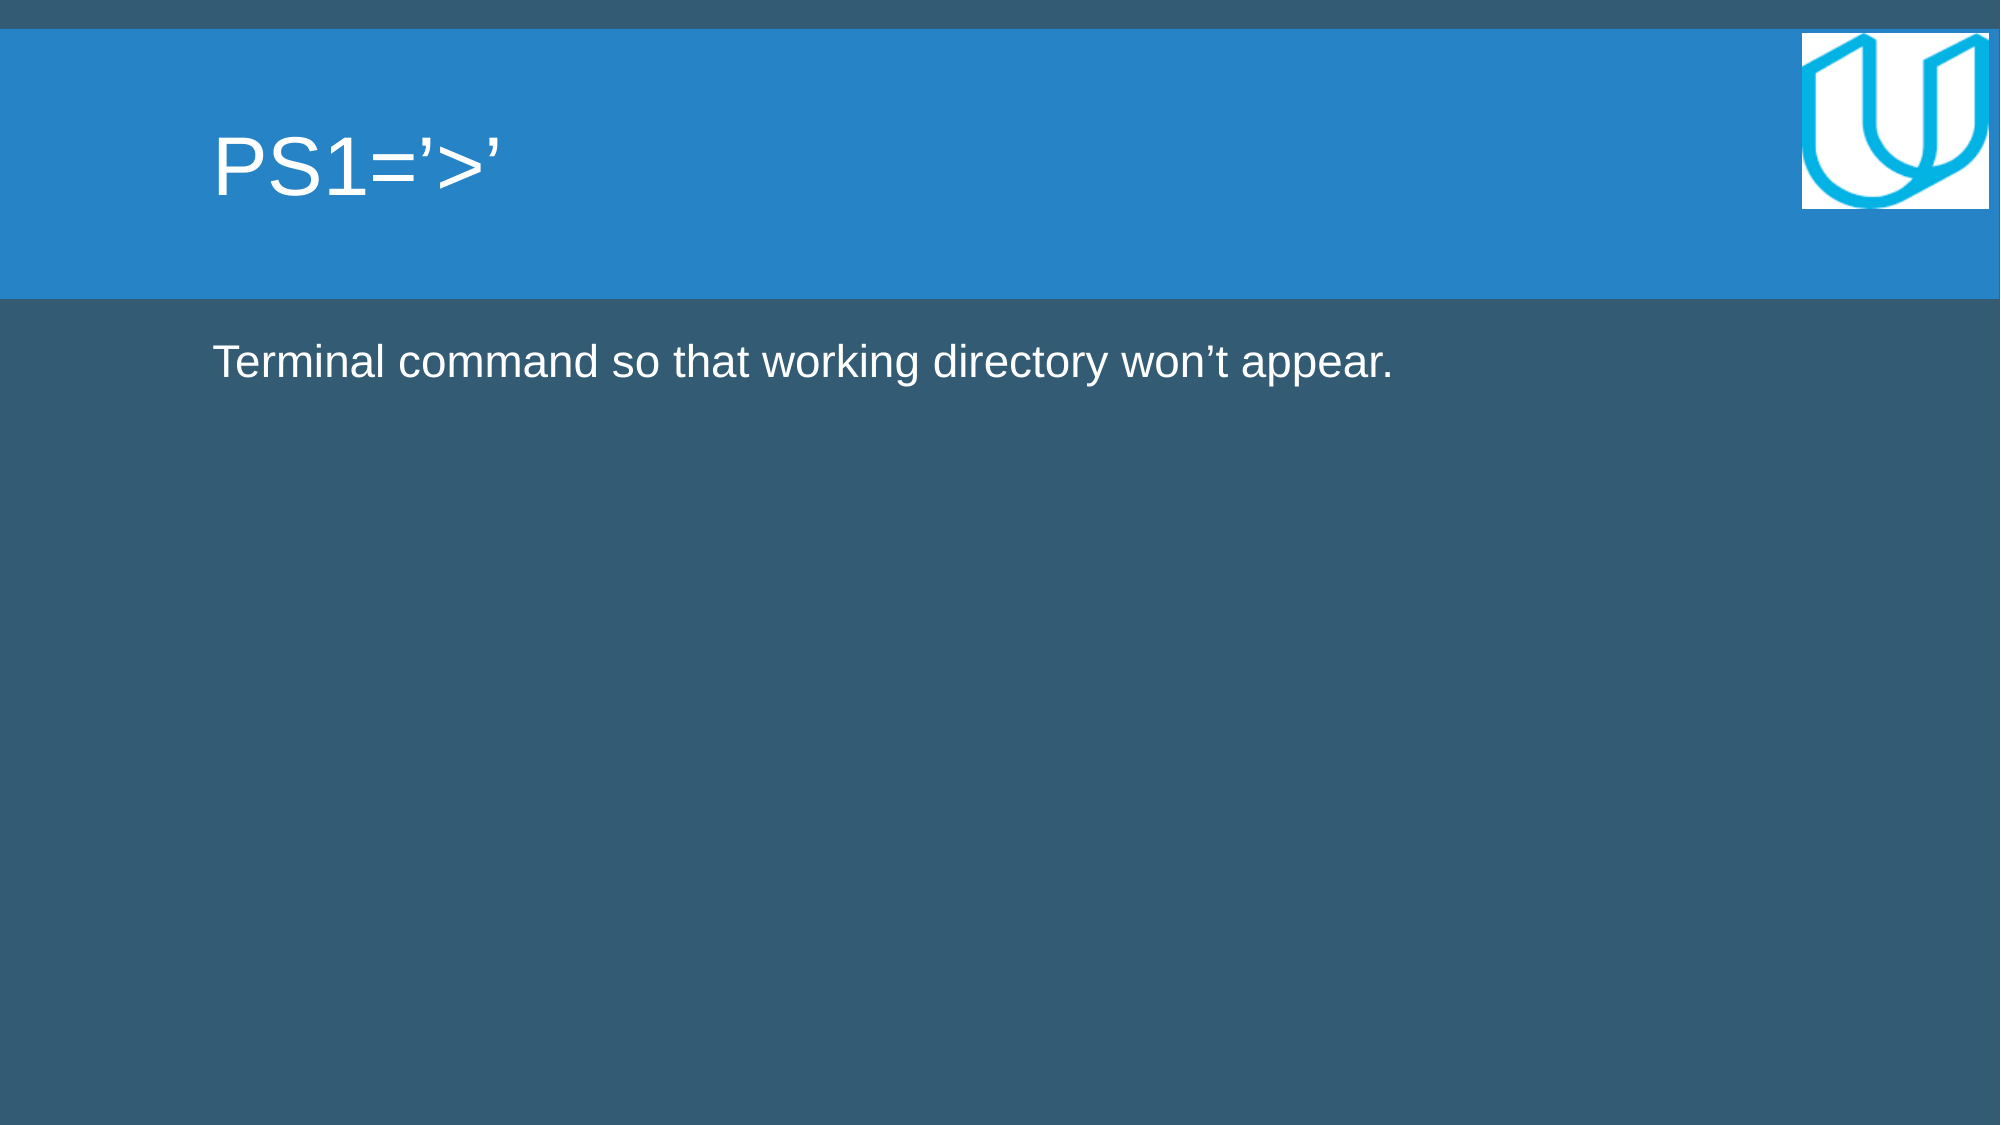

# PS1=’>’
Terminal command so that working directory won’t appear.